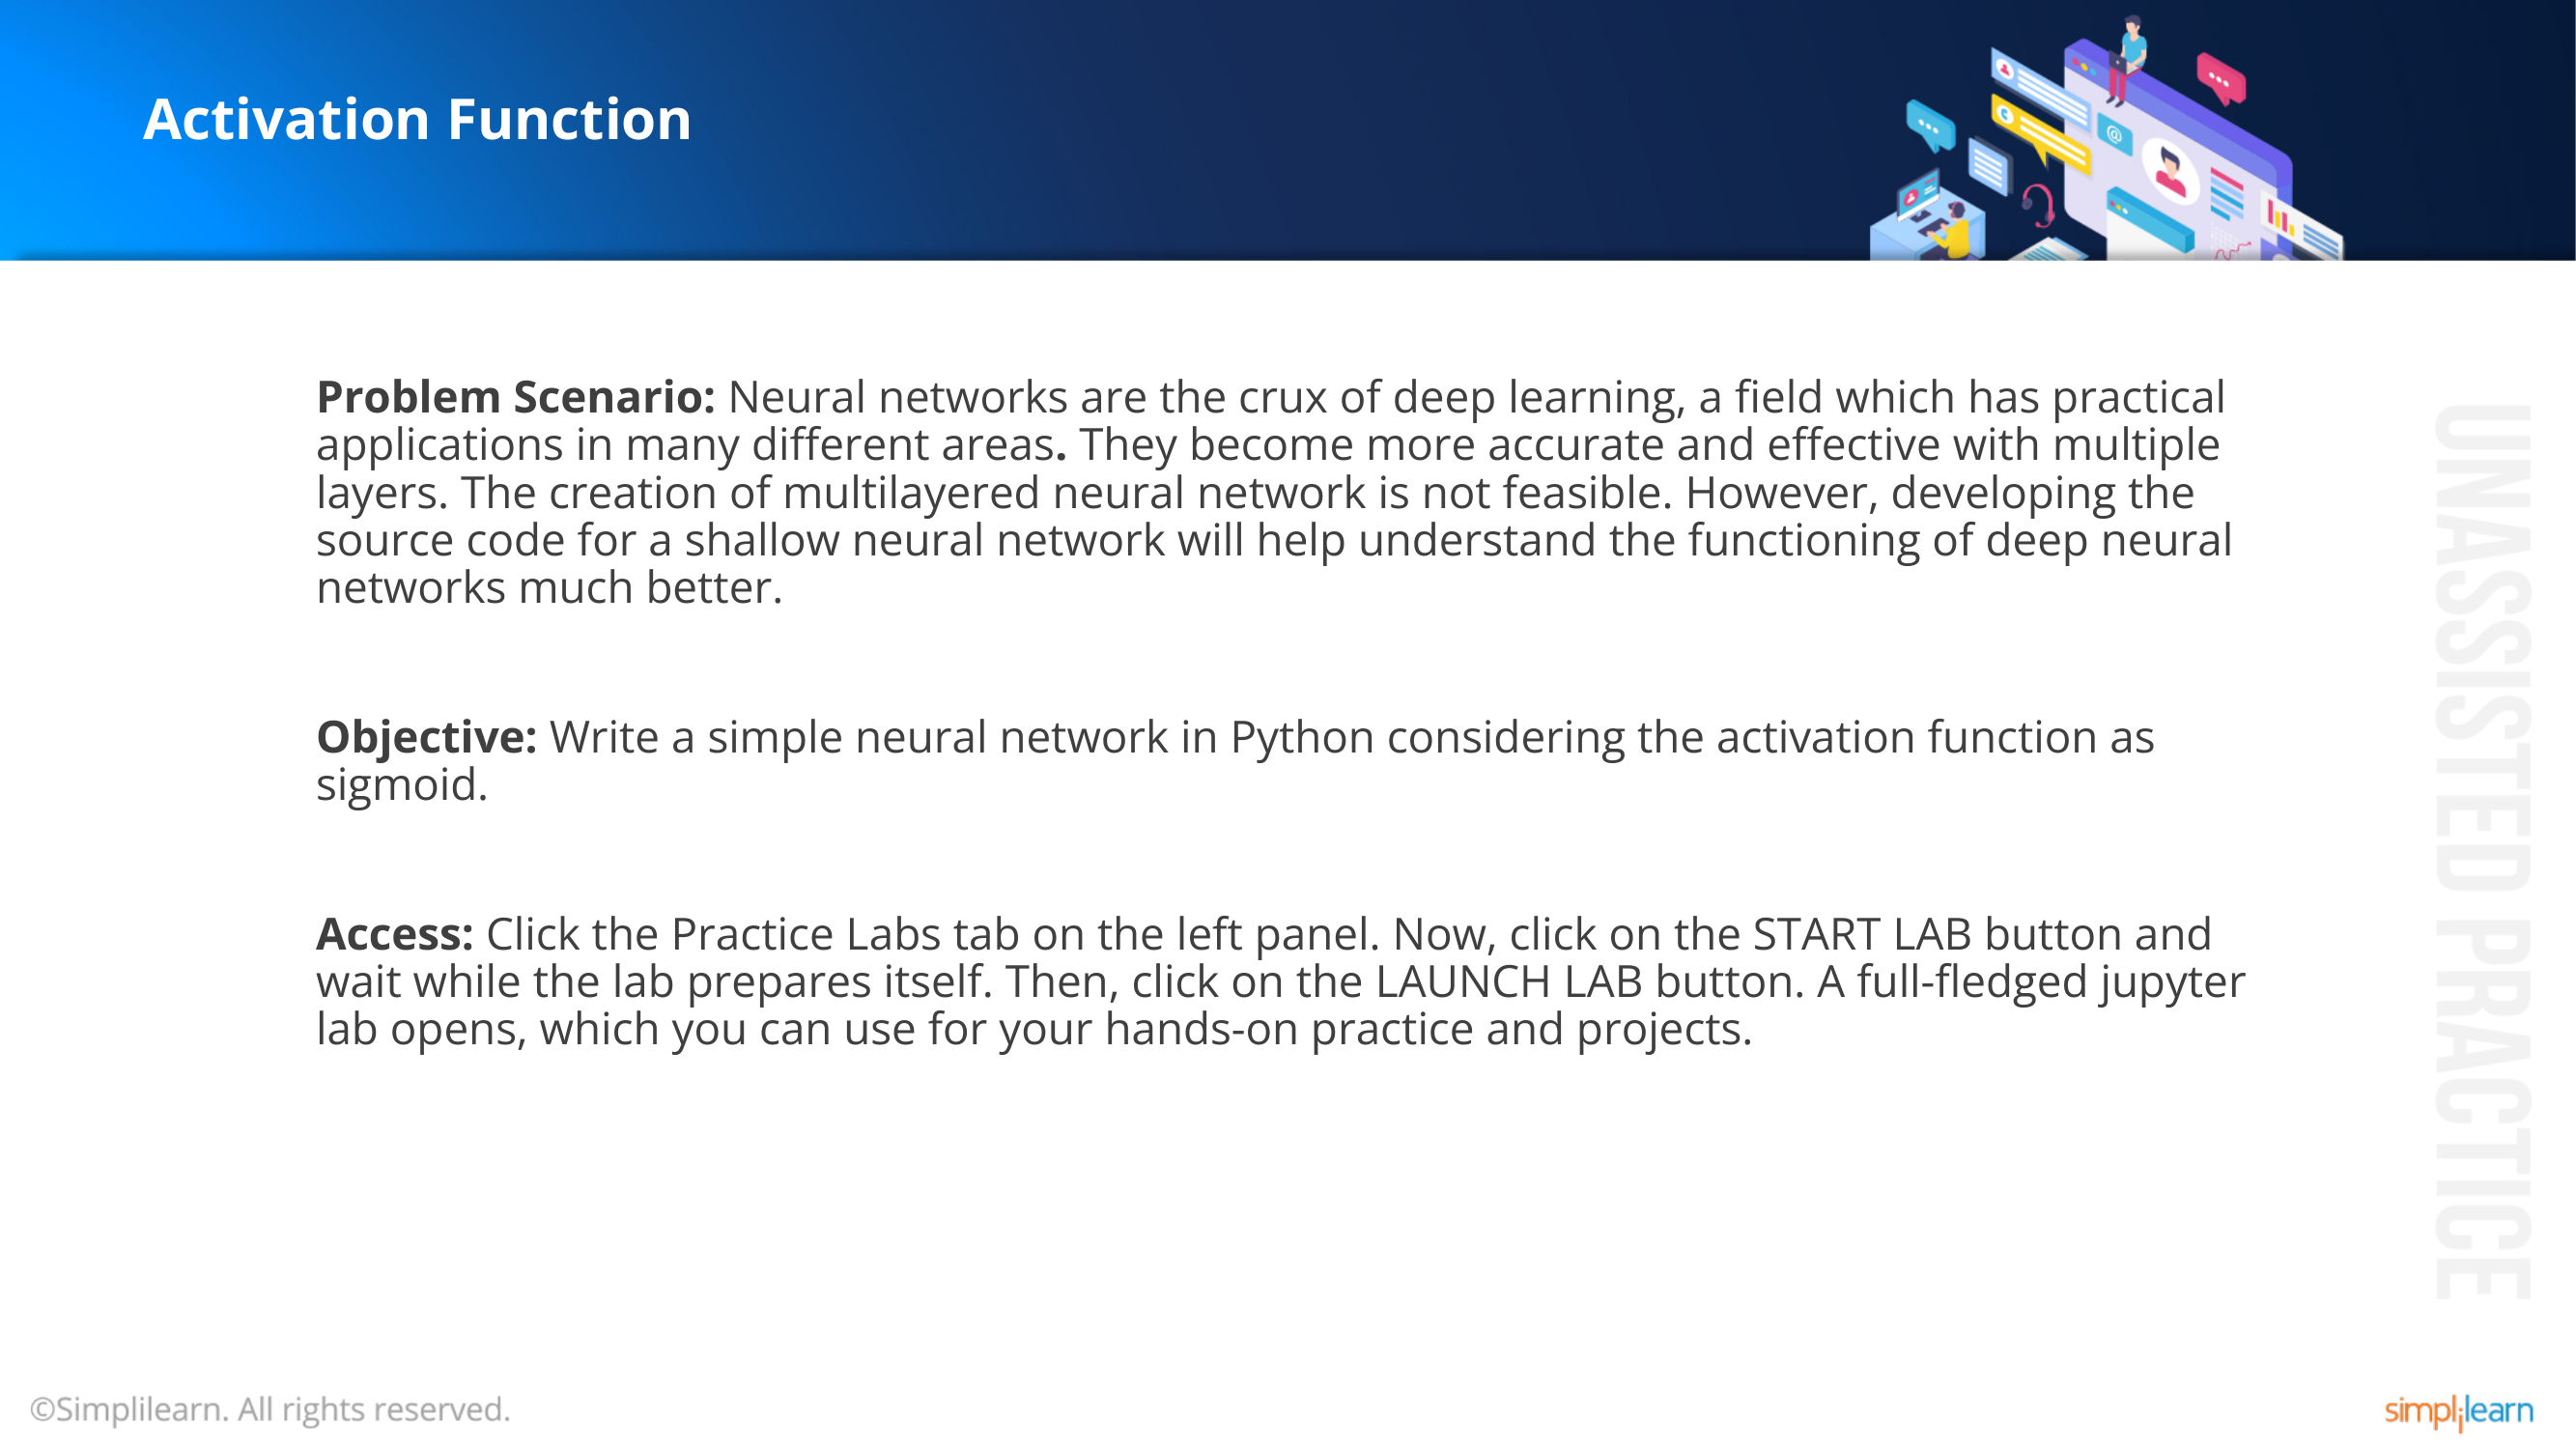

# Activation Function
Problem Scenario: Neural networks are the crux of deep learning, a field which has practical applications in many different areas. They become more accurate and effective with multiple layers. The creation of multilayered neural network is not feasible. However, developing the source code for a shallow neural network will help understand the functioning of deep neural networks much better.

Objective: Write a simple neural network in Python considering the activation function as sigmoid.

Access: Click the Practice Labs tab on the left panel. Now, click on the START LAB button and wait while the lab prepares itself. Then, click on the LAUNCH LAB button. A full-fledged jupyter lab opens, which you can use for your hands-on practice and projects.